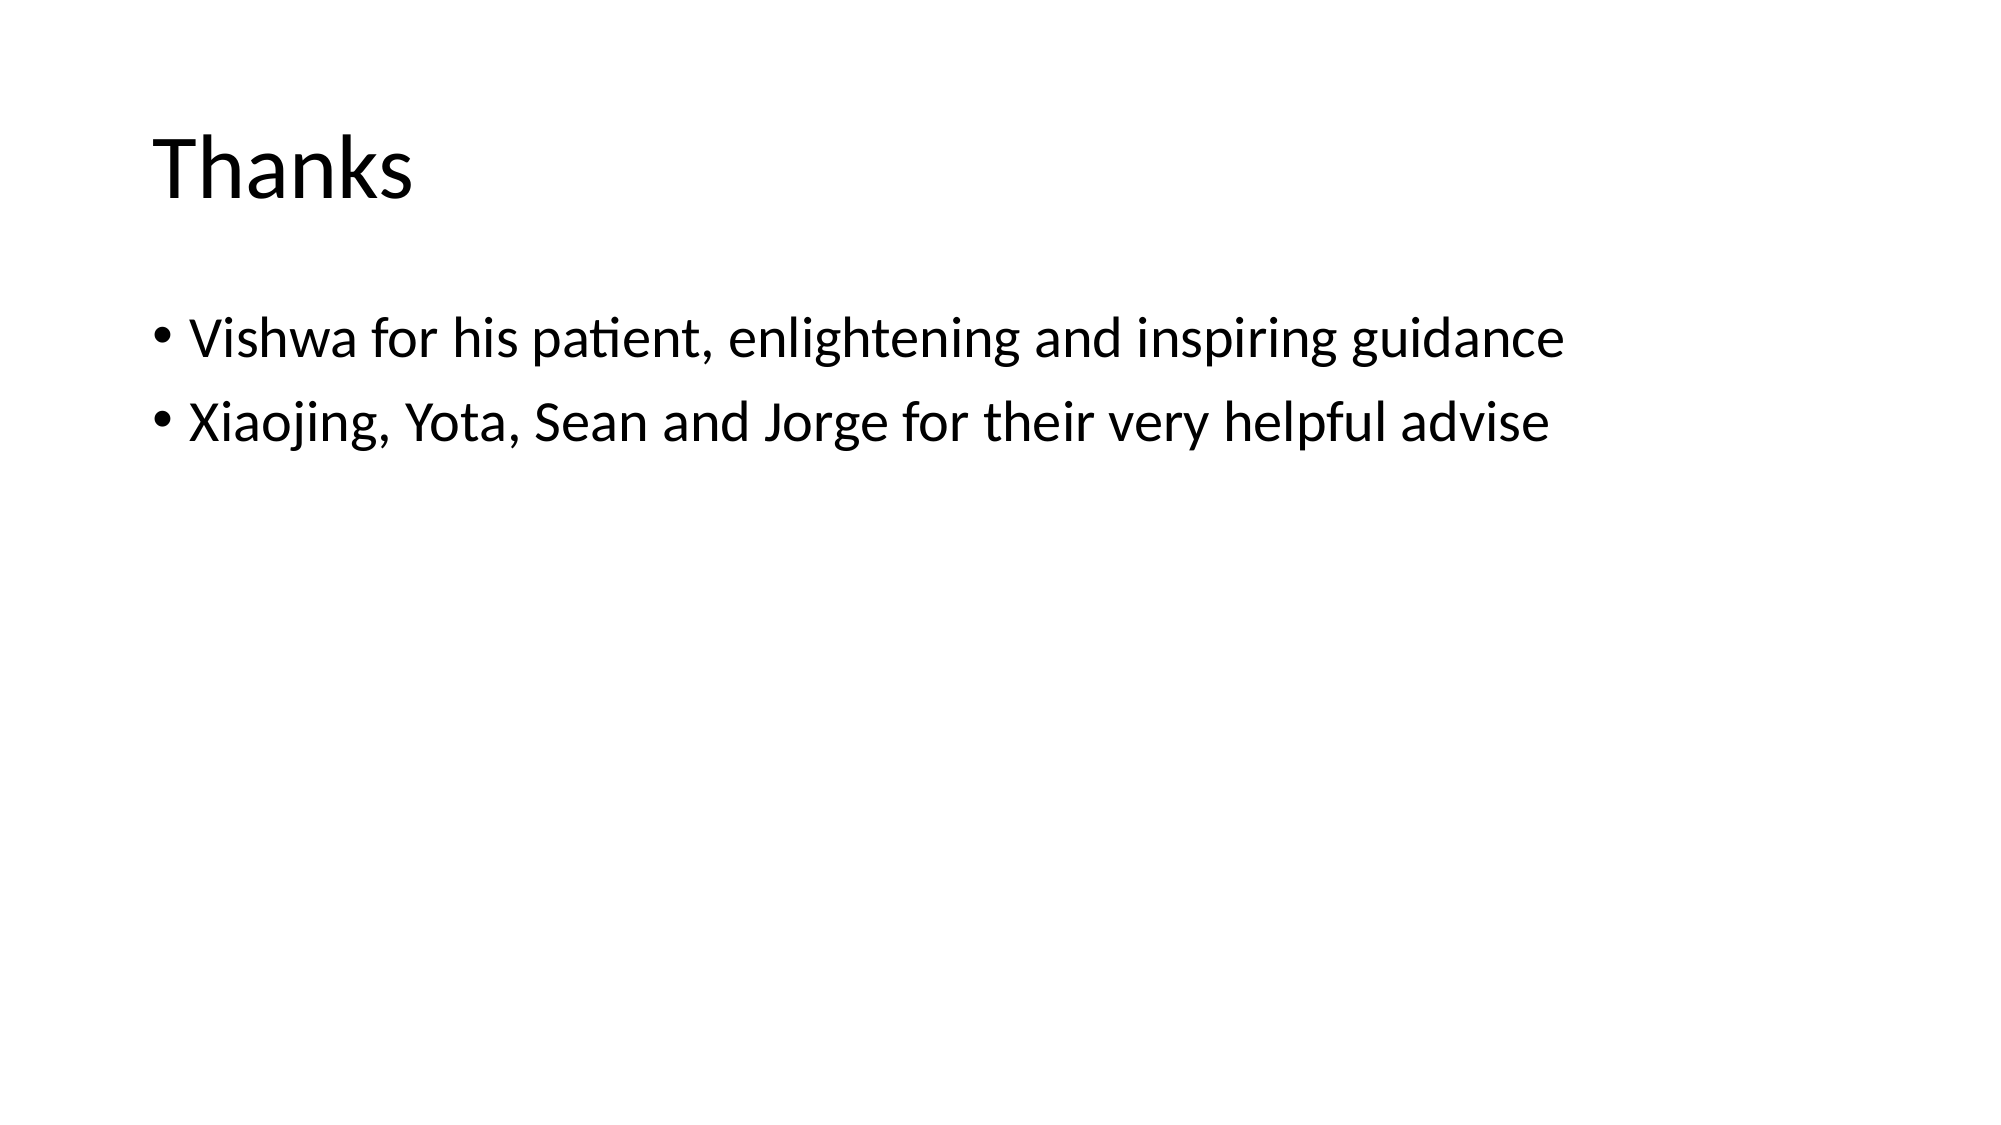

# Thanks
Vishwa for his patient, enlightening and inspiring guidance
Xiaojing, Yota, Sean and Jorge for their very helpful advise